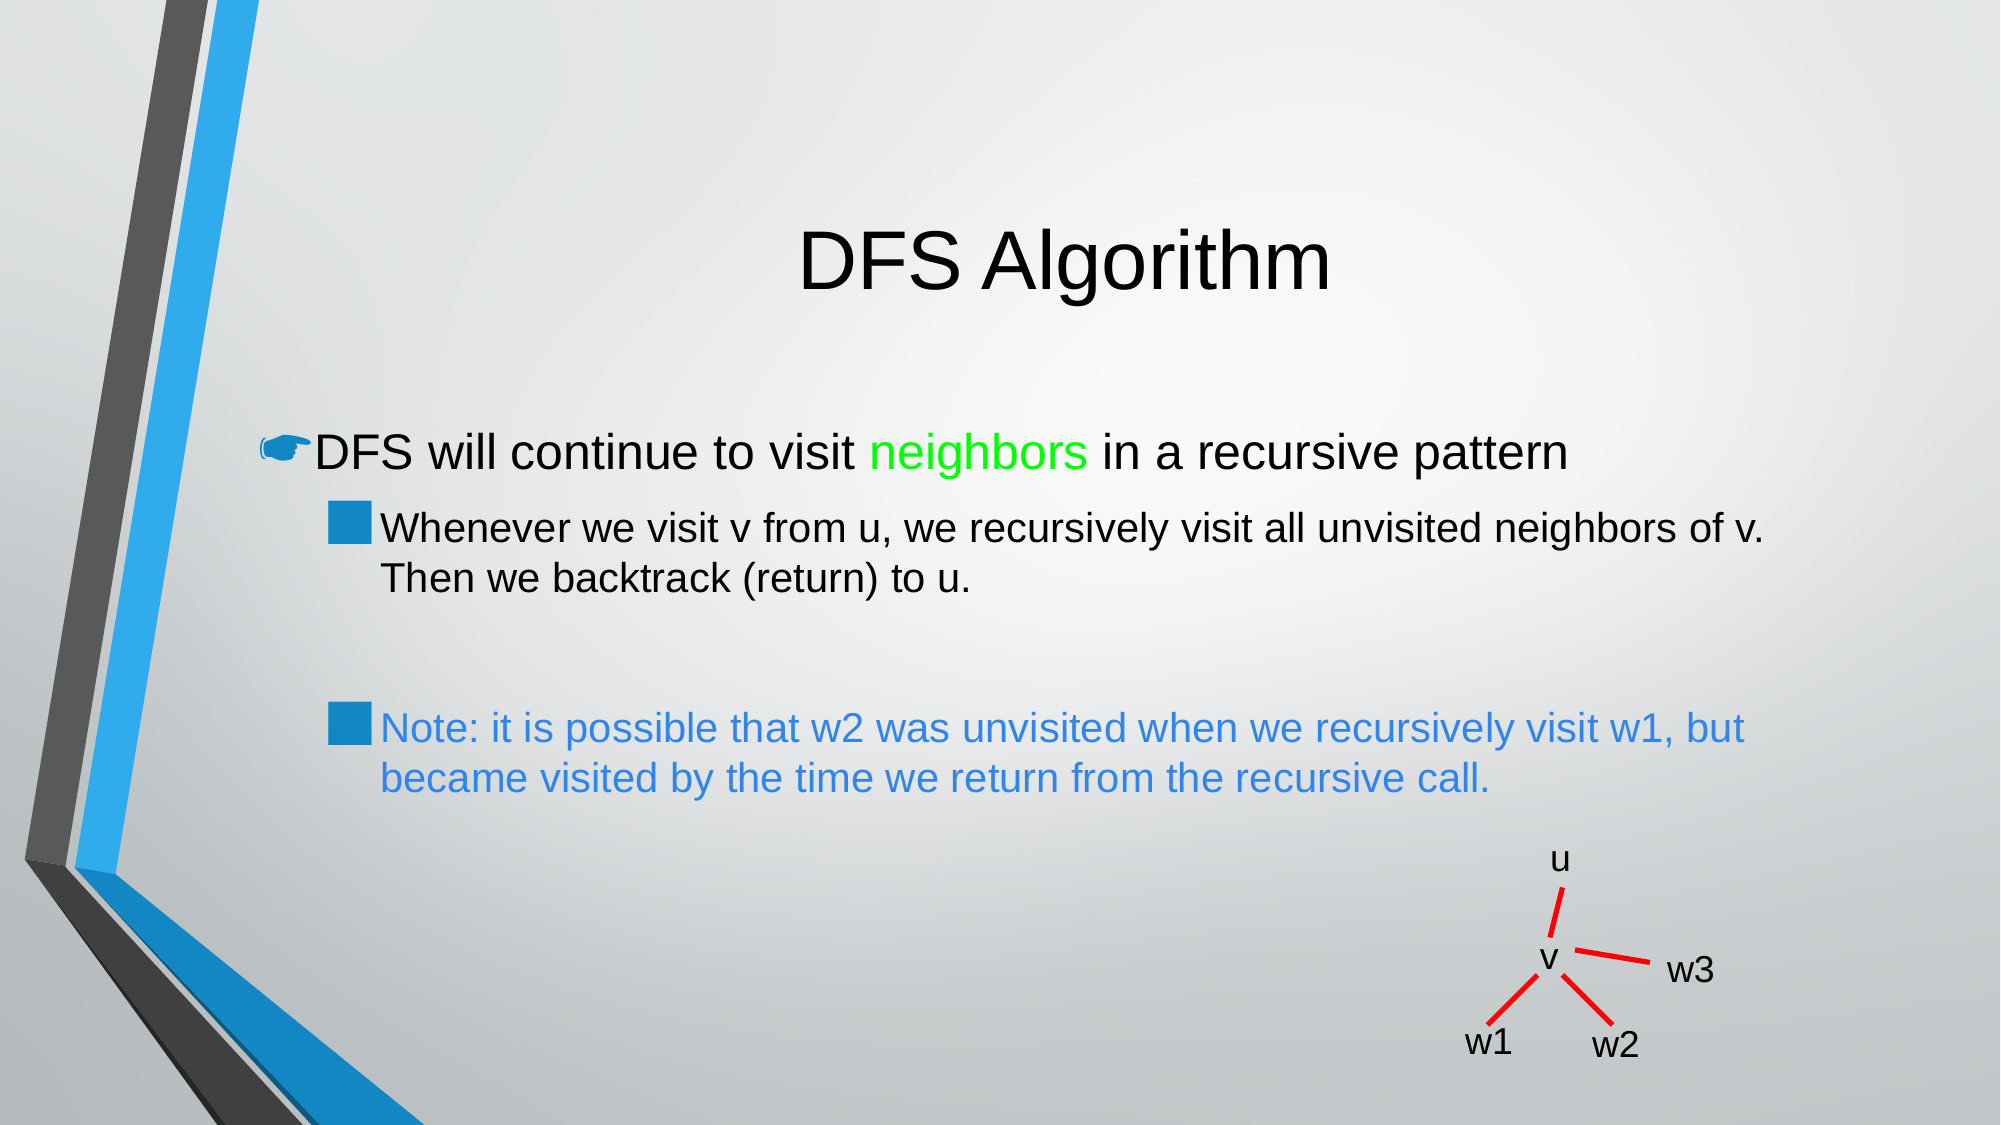

# DFS Algorithm
DFS will continue to visit neighbors in a recursive pattern
Whenever we visit v from u, we recursively visit all unvisited neighbors of v.  Then we backtrack (return) to u.

Note: it is possible that w2 was unvisited when we recursively visit w1, but became visited by the time we return from the recursive call.

u

v
w3

w1
w2